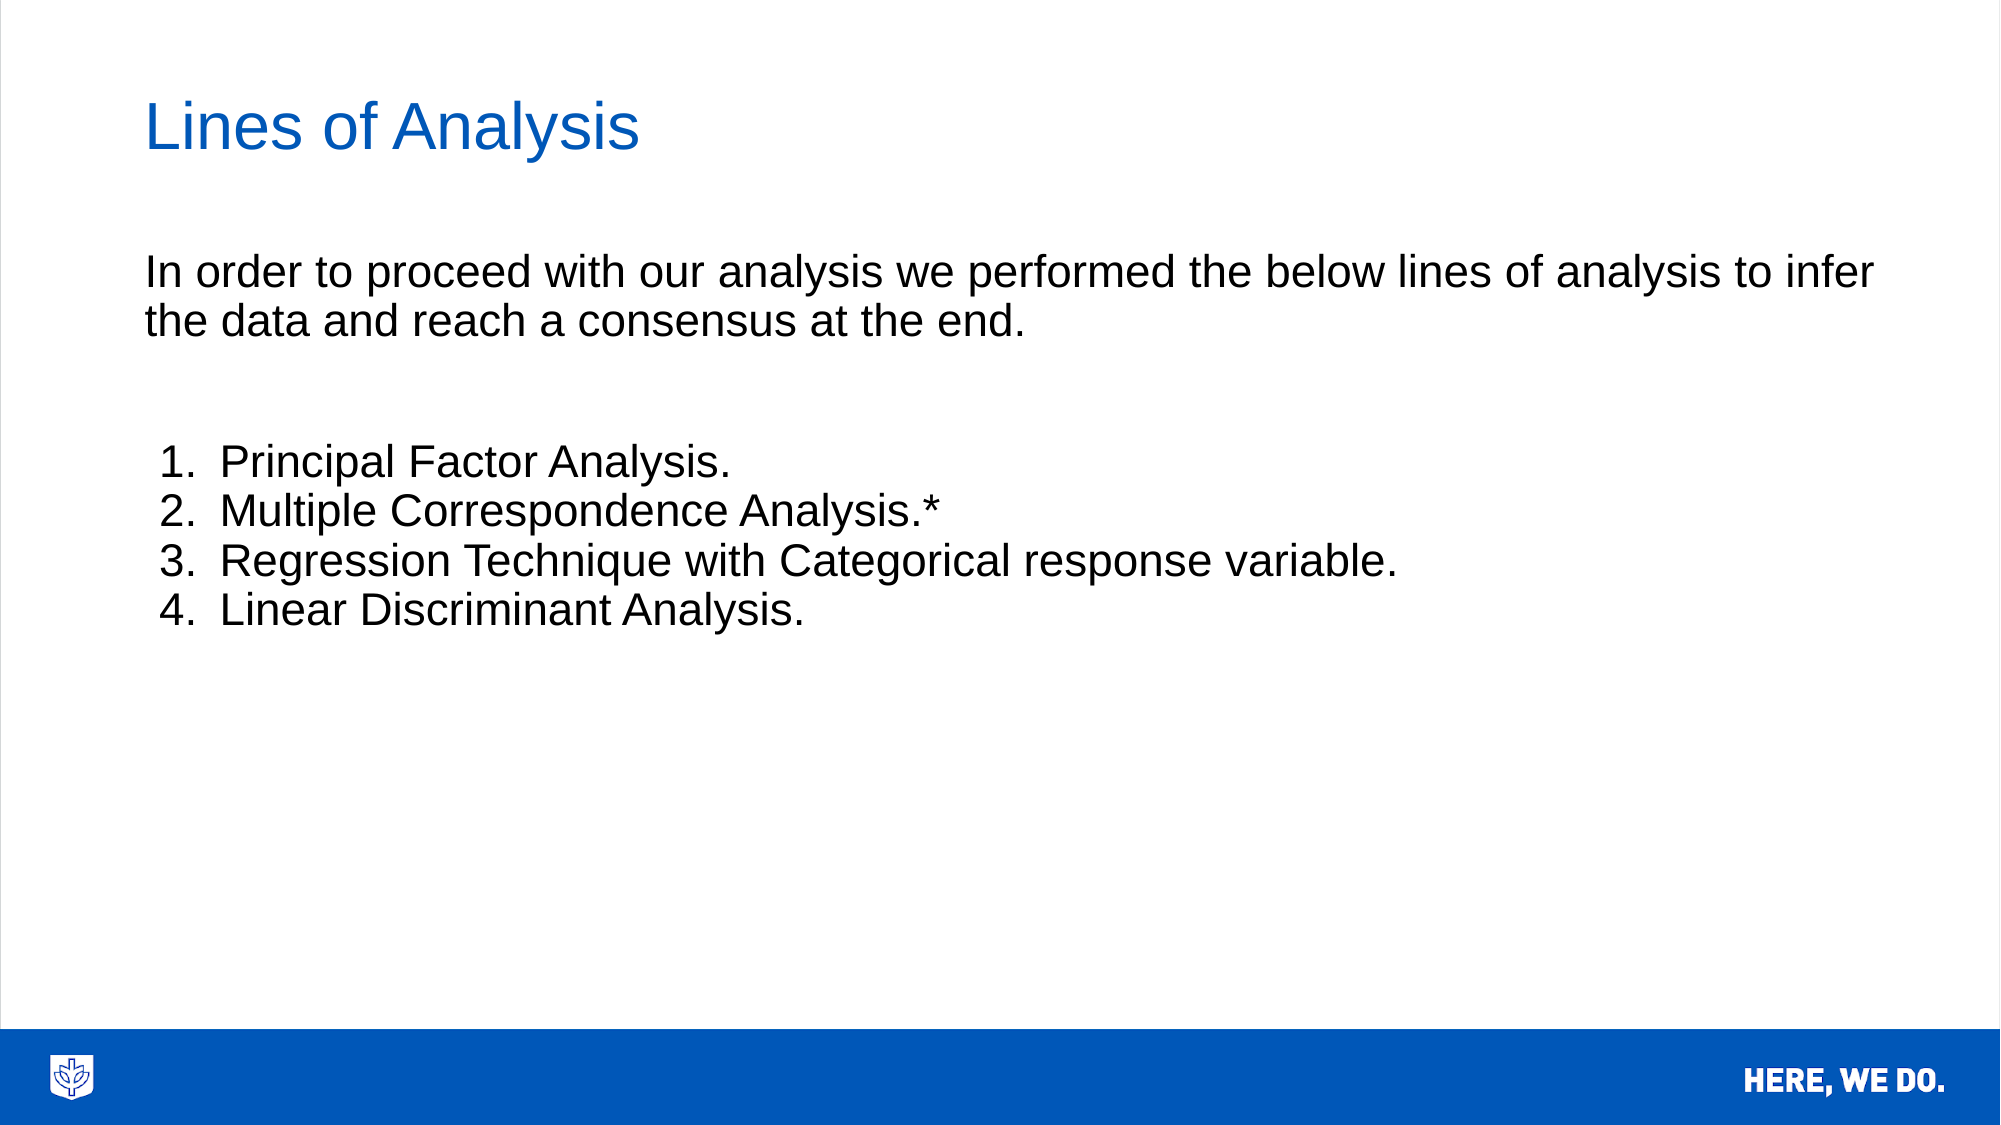

# Lines of Analysis
In order to proceed with our analysis we performed the below lines of analysis to infer the data and reach a consensus at the end.

Principal Factor Analysis.
Multiple Correspondence Analysis.*
Regression Technique with Categorical response variable.
Linear Discriminant Analysis.